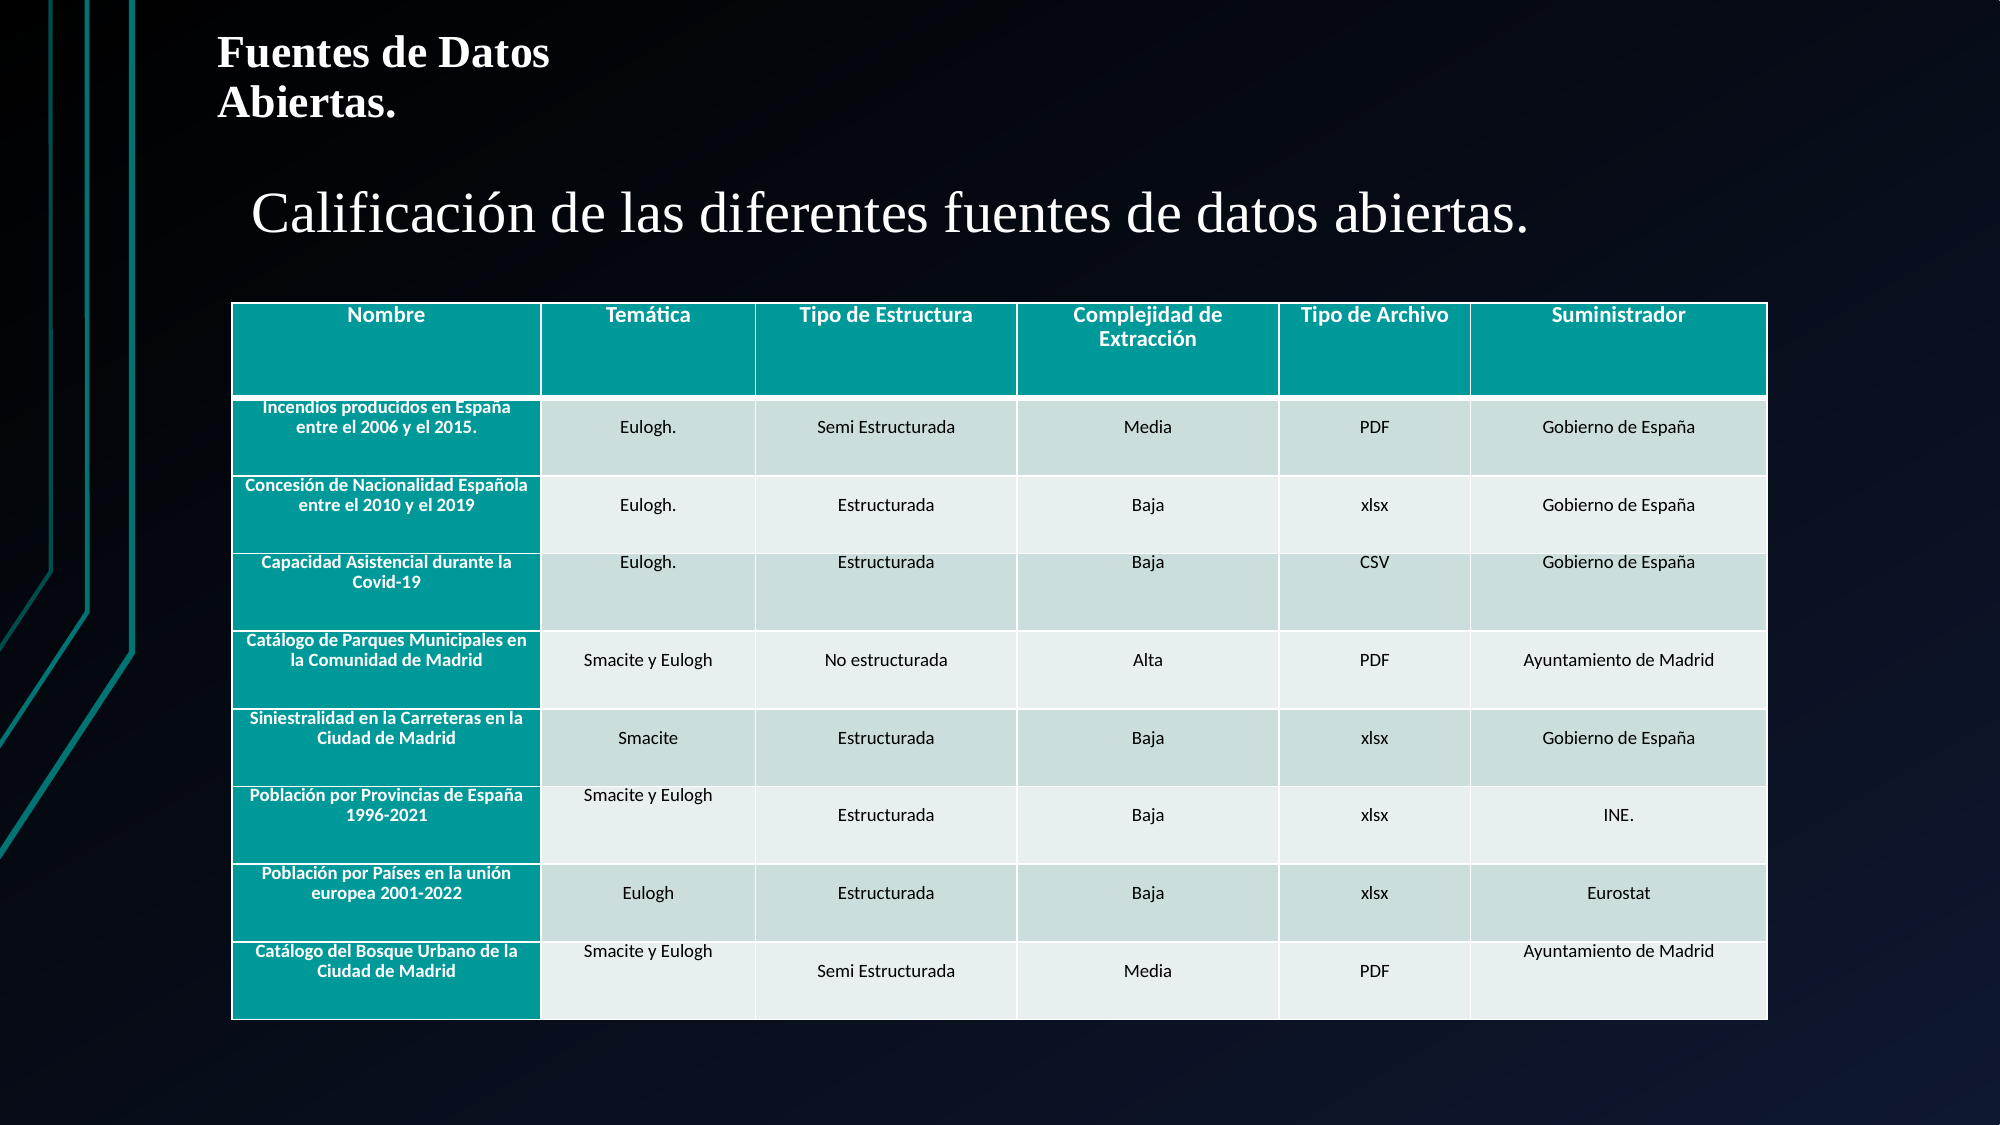

# Fuentes de Datos Abiertas.
Calificación de las diferentes fuentes de datos abiertas.
| Nombre | Temática | Tipo de Estructura | Complejidad de Extracción | Tipo de Archivo | Suministrador |
| --- | --- | --- | --- | --- | --- |
| Incendios producidos en España entre el 2006 y el 2015. | Eulogh. | Semi Estructurada | Media | PDF | Gobierno de España |
| Concesión de Nacionalidad Española entre el 2010 y el 2019 | Eulogh. | Estructurada | Baja | xlsx | Gobierno de España |
| Capacidad Asistencial durante la Covid-19 | Eulogh. | Estructurada | Baja | CSV | Gobierno de España |
| Catálogo de Parques Municipales en la Comunidad de Madrid | Smacite y Eulogh | No estructurada | Alta | PDF | Ayuntamiento de Madrid |
| Siniestralidad en la Carreteras en la Ciudad de Madrid | Smacite | Estructurada | Baja | xlsx | Gobierno de España |
| Población por Provincias de España 1996-2021 | Smacite y Eulogh | Estructurada | Baja | xlsx | INE. |
| Población por Países en la unión europea 2001-2022 | Eulogh | Estructurada | Baja | xlsx | Eurostat |
| Catálogo del Bosque Urbano de la Ciudad de Madrid | Smacite y Eulogh | Semi Estructurada | Media | PDF | Ayuntamiento de Madrid |